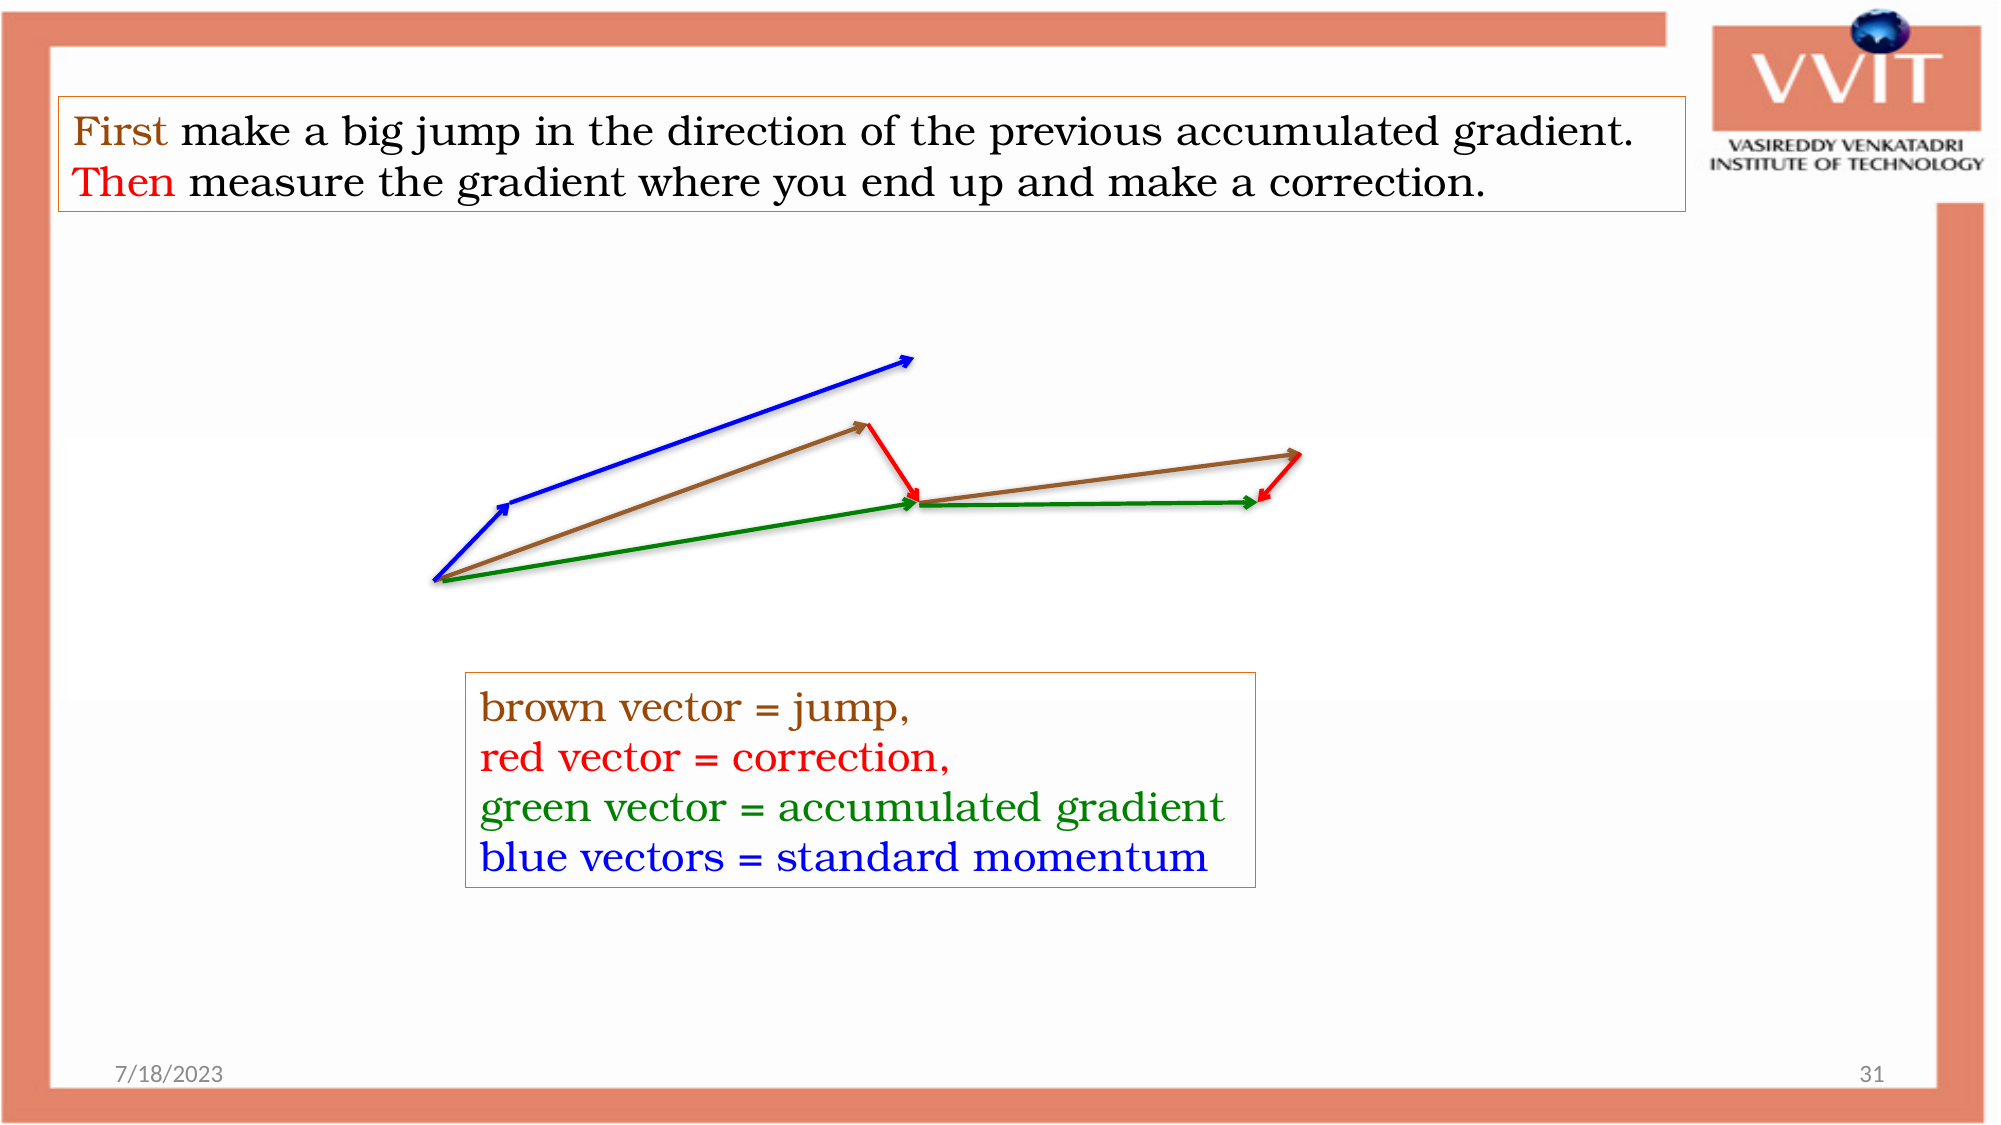

First make a big jump in the direction of the previous accumulated gradient.
Then measure the gradient where you end up and make a correction.
brown vector = jump,
red vector = correction,
green vector = accumulated gradient
blue vectors = standard momentum
7/18/2023
31